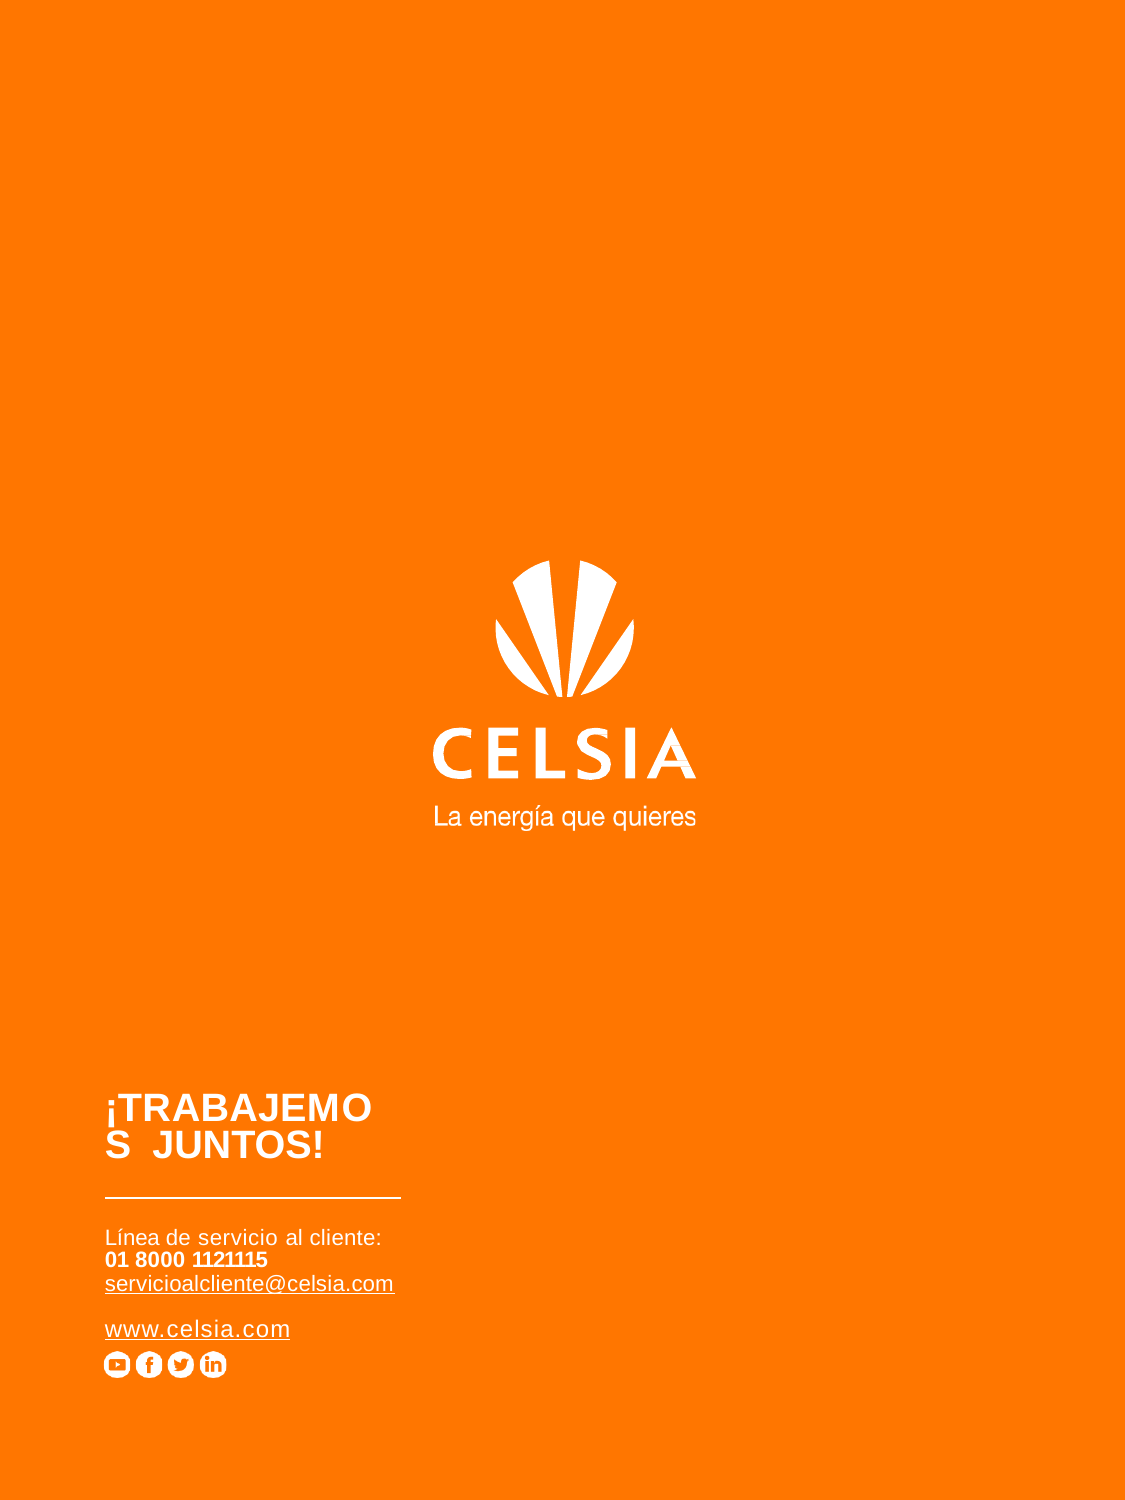

¡TRABAJEMOS  JUNTOS!

Línea de servicio al cliente:
01 8000 1121115
servicioalcliente@celsia.com
www.celsia.com